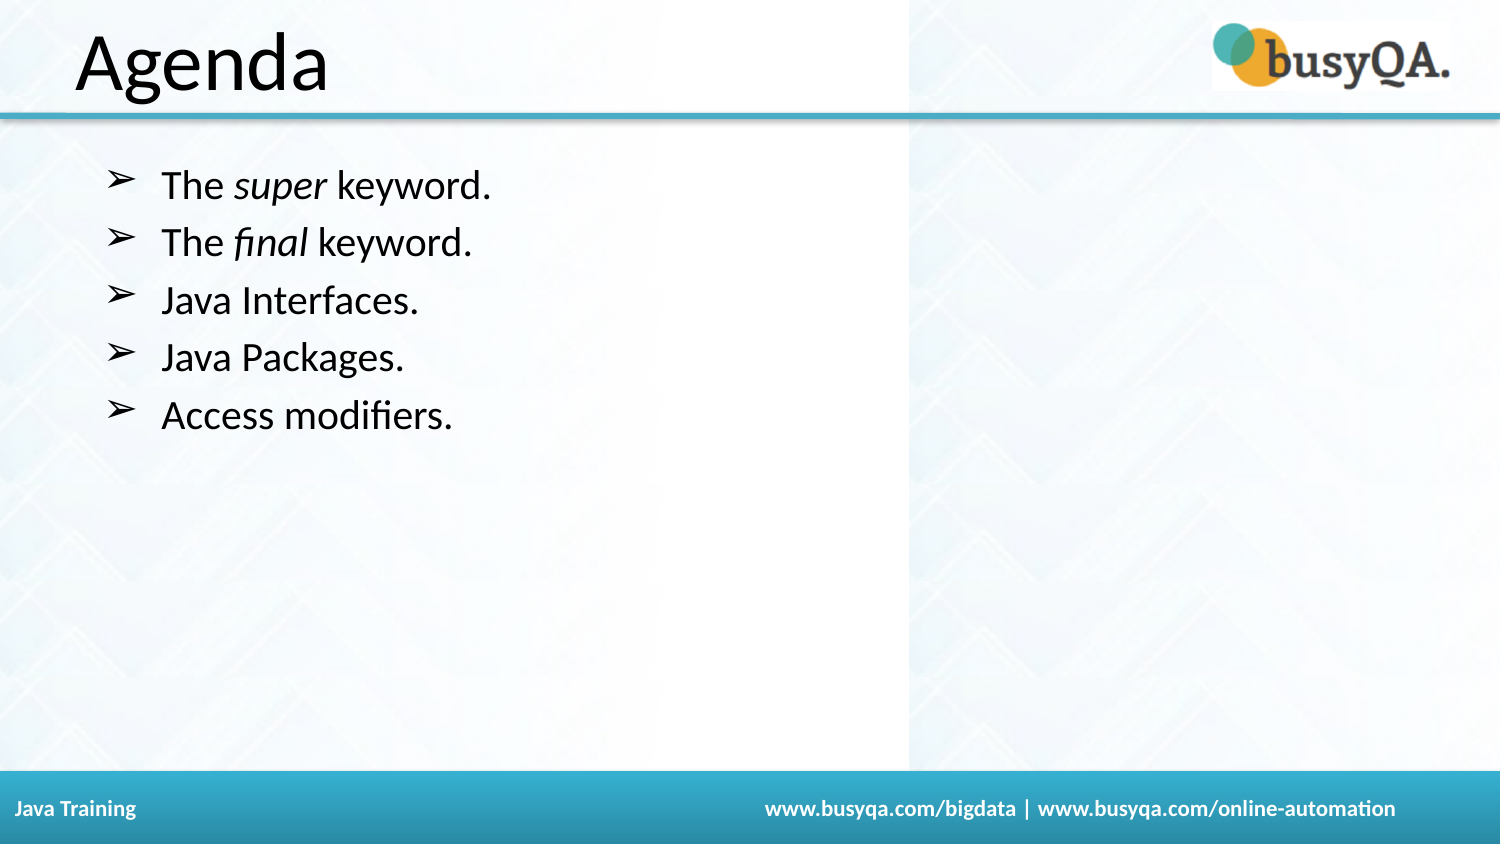

Agenda
The super keyword.
The final keyword.
Java Interfaces.
Java Packages.
Access modifiers.